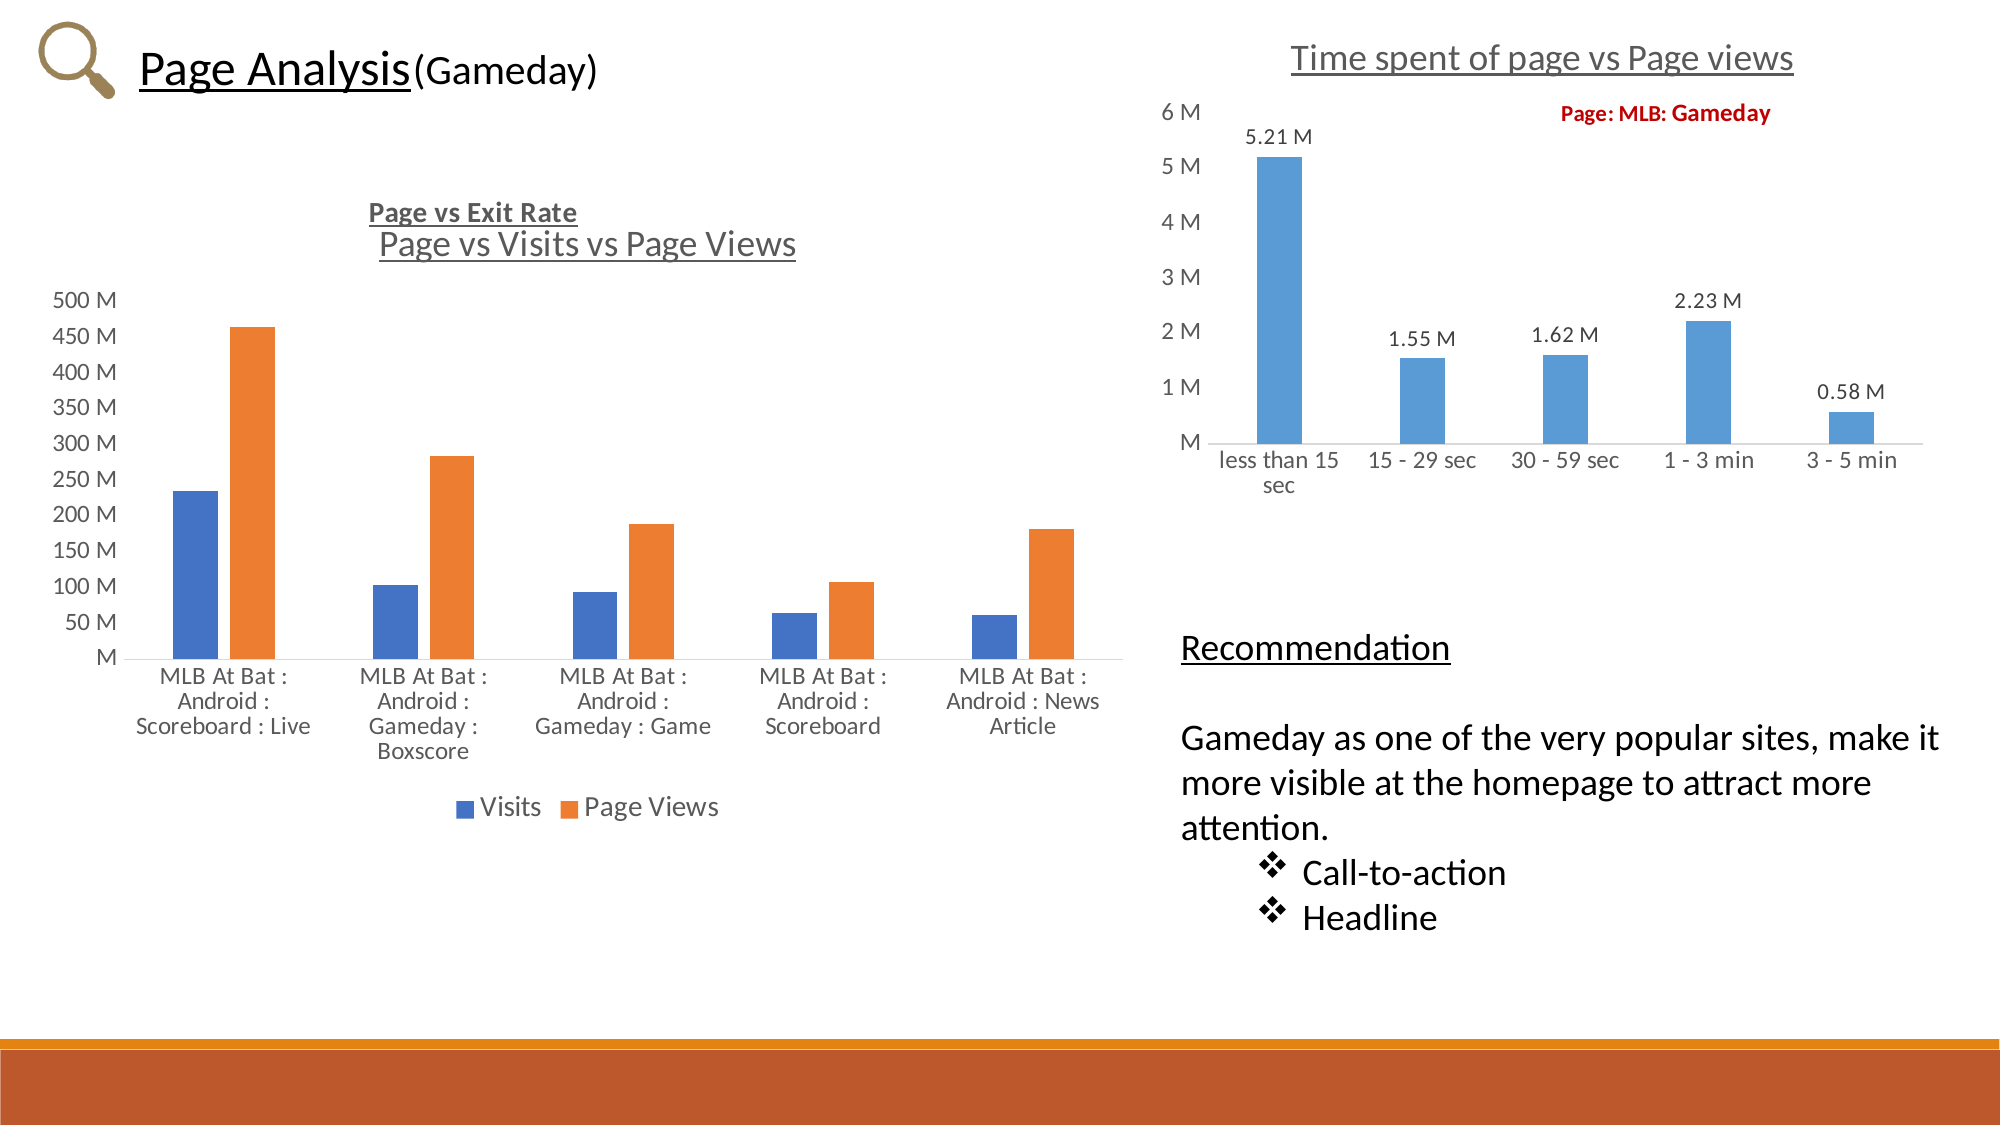

### Chart: Time spent of page vs Page views

| Category | Page Views |
|---|---|
| less than 15 sec | 5214620.0 |
| 15 - 29 sec | 1551023.0 |
| 30 - 59 sec | 1621151.0 |
| 1 - 3 min | 2231505.0 |
| 3 - 5 min | 576578.0 |
Page Analysis
(Gameday)

### Chart: Page vs Exit Rate

| Category |
|---|

### Chart: Page vs Visits vs Page Views

| Category | Visits | Page Views |
|---|---|---|
| MLB At Bat : Android : Scoreboard : Live | 235535758.0 | 465238714.0 |
| MLB At Bat : Android : Gameday : Boxscore | 104601408.0 | 284596927.0 |
| MLB At Bat : Android : Gameday : Game | 94513822.0 | 189228313.0 |
| MLB At Bat : Android : Scoreboard | 65769175.0 | 108555100.0 |
| MLB At Bat : Android : News Article | 62401840.0 | 183001404.0 |
Recommendation

Gameday as one of the very popular sites, make it more visible at the homepage to attract more attention.
Call-to-action
Headline